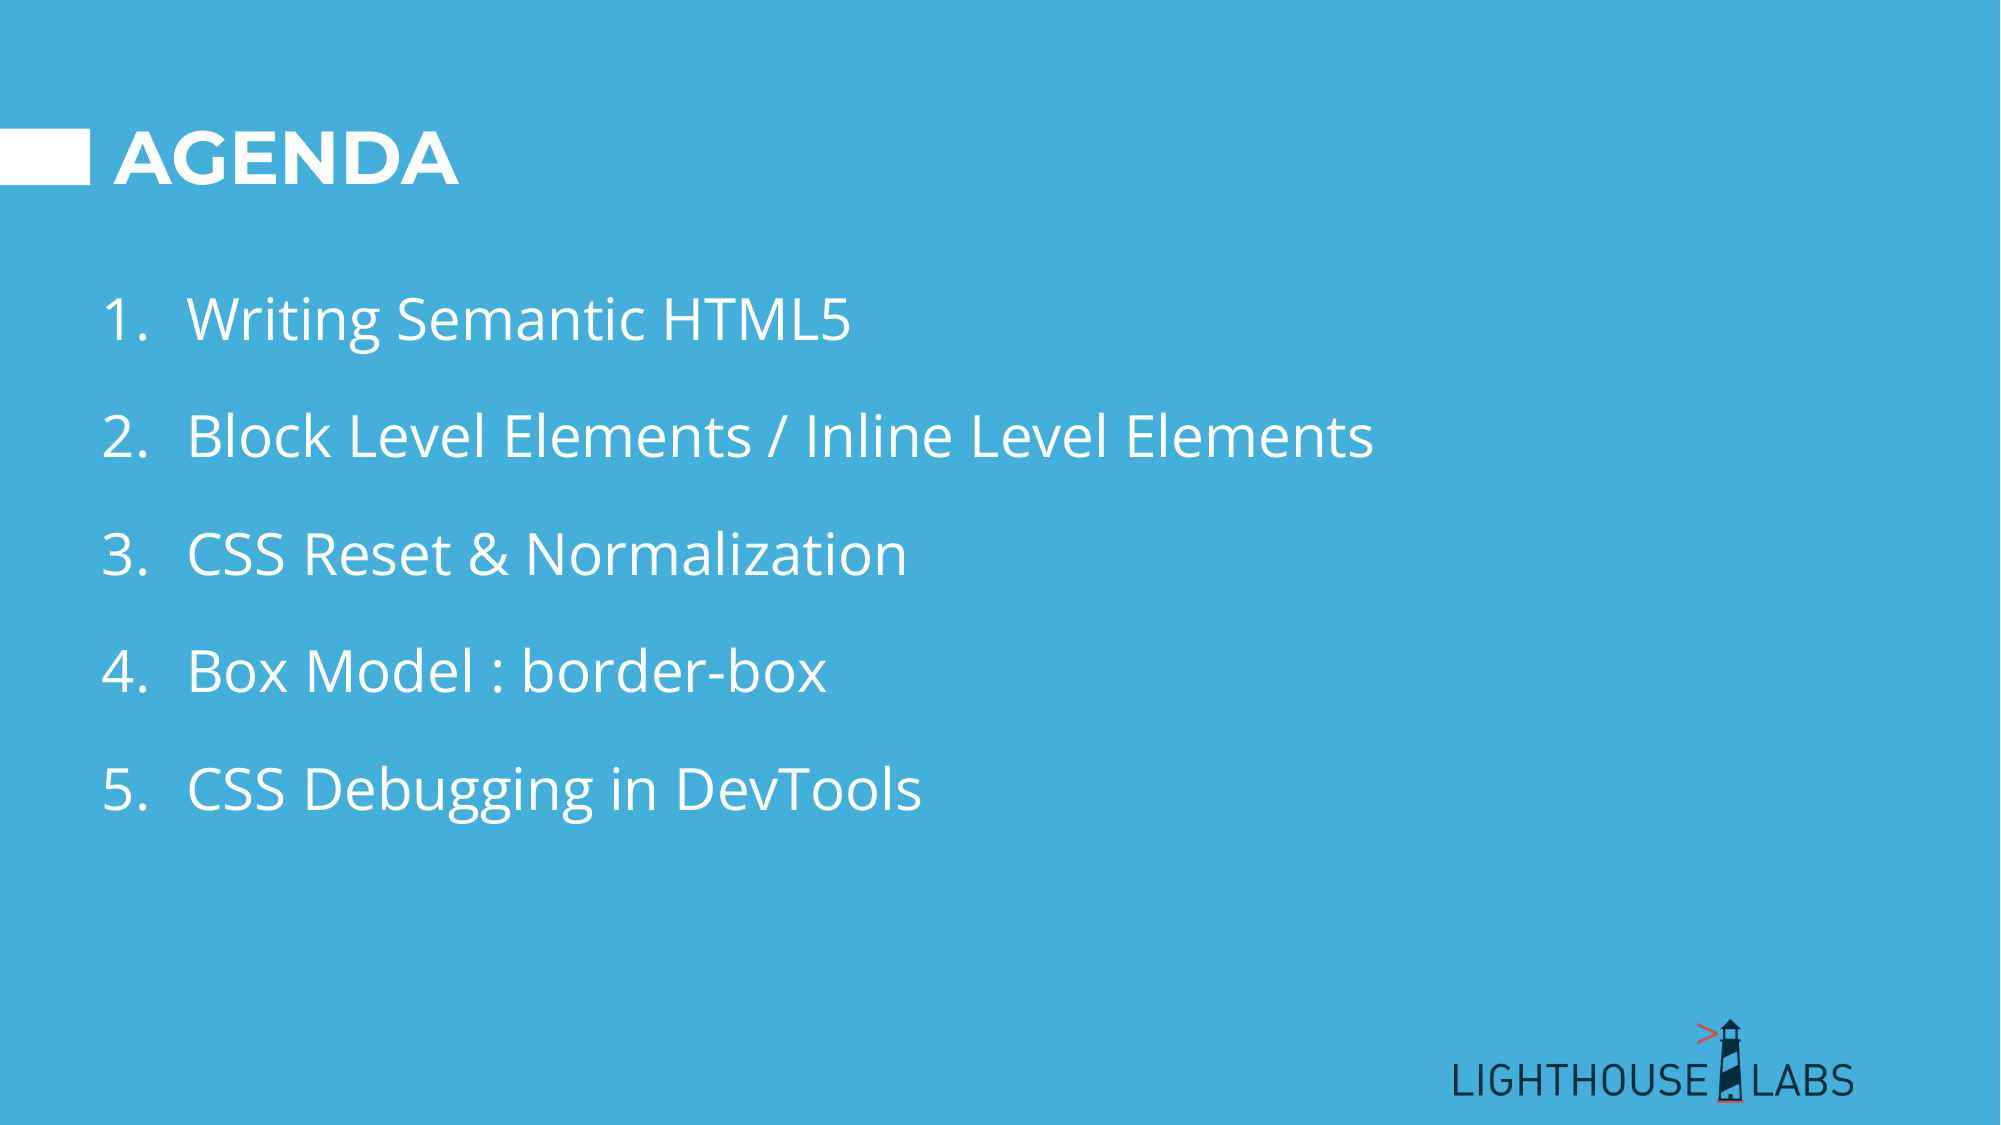

# AGENDA
Writing Semantic HTML5
Block Level Elements / Inline Level Elements
CSS Reset & Normalization
Box Model : border-box
CSS Debugging in DevTools